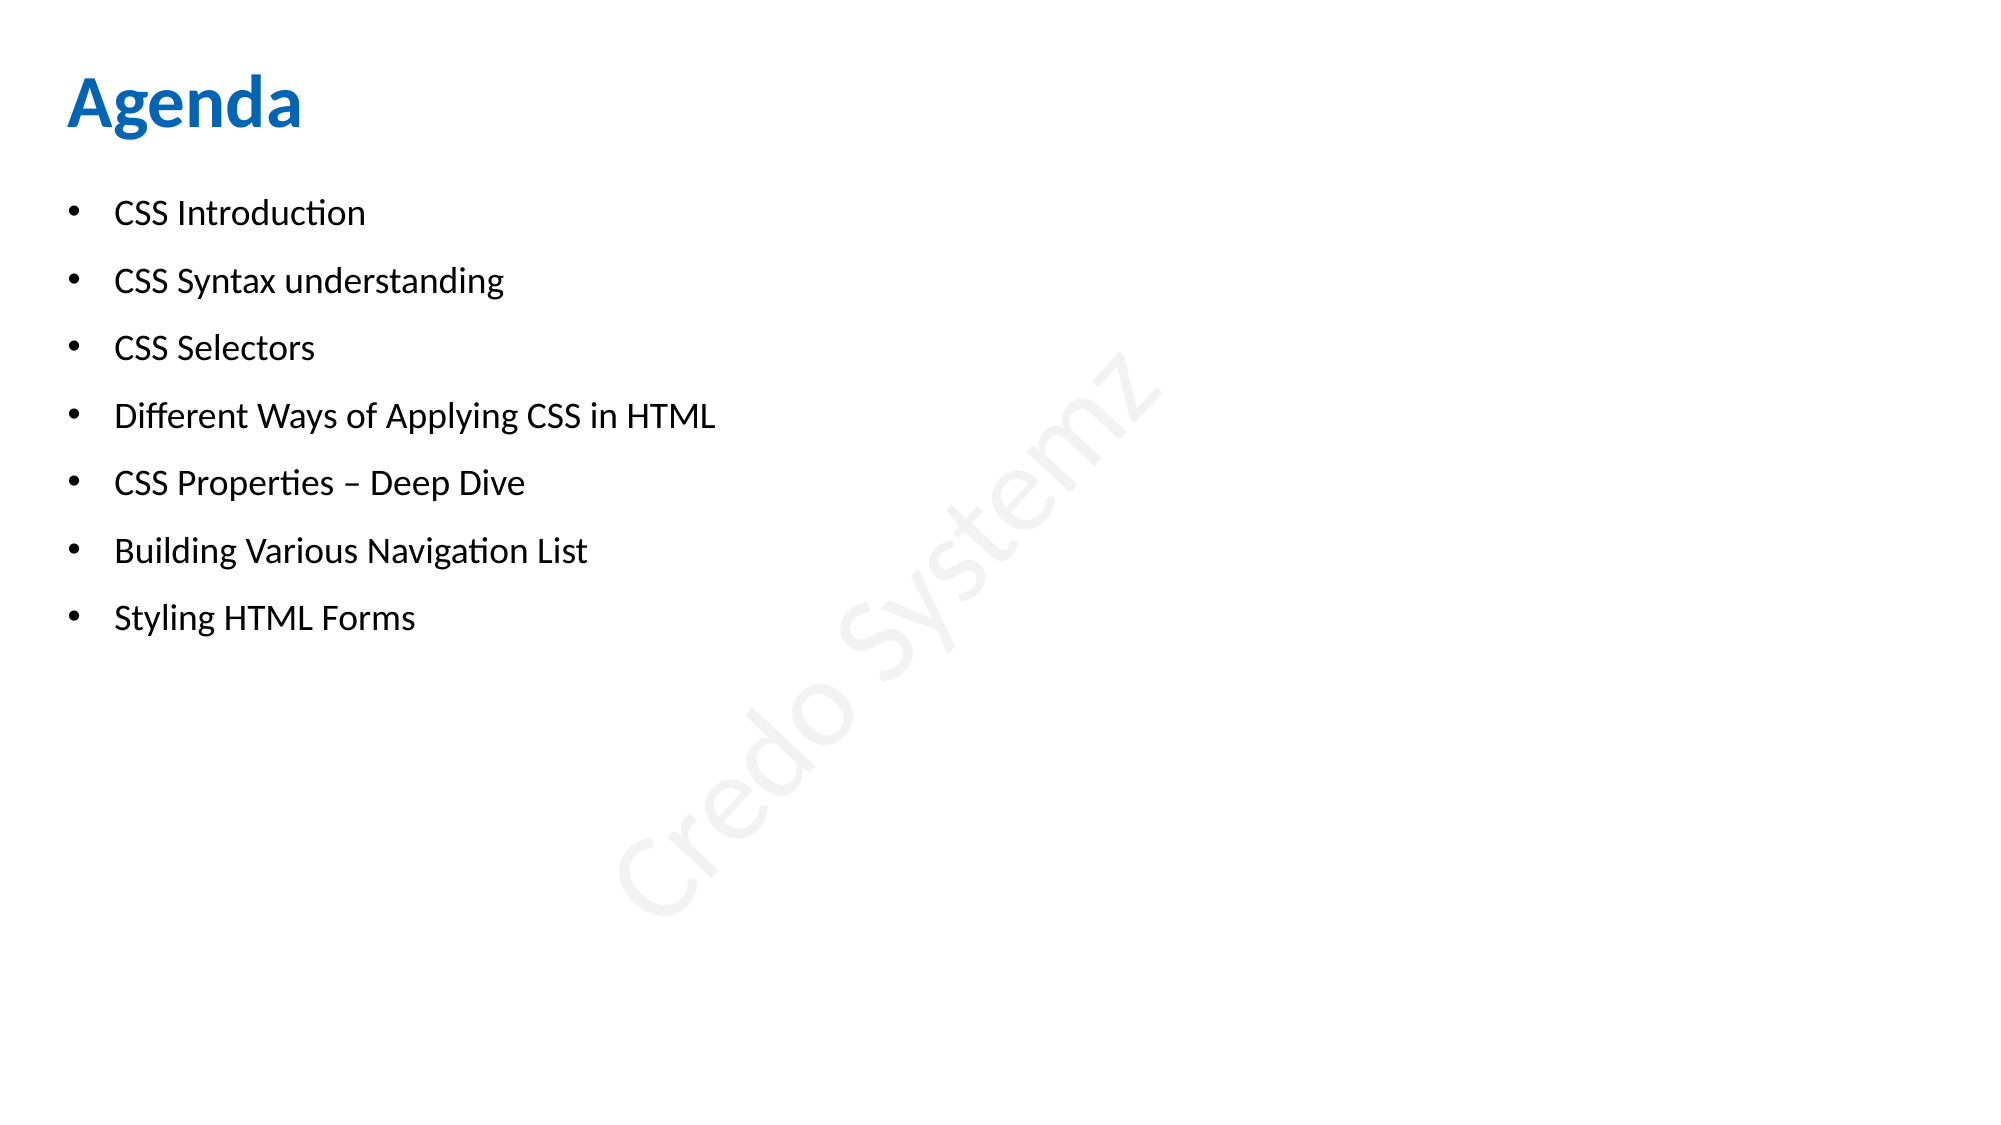

Agenda
CSS Introduction
CSS Syntax understanding
CSS Selectors
Different Ways of Applying CSS in HTML
CSS Properties – Deep Dive
Building Various Navigation List
Styling HTML Forms